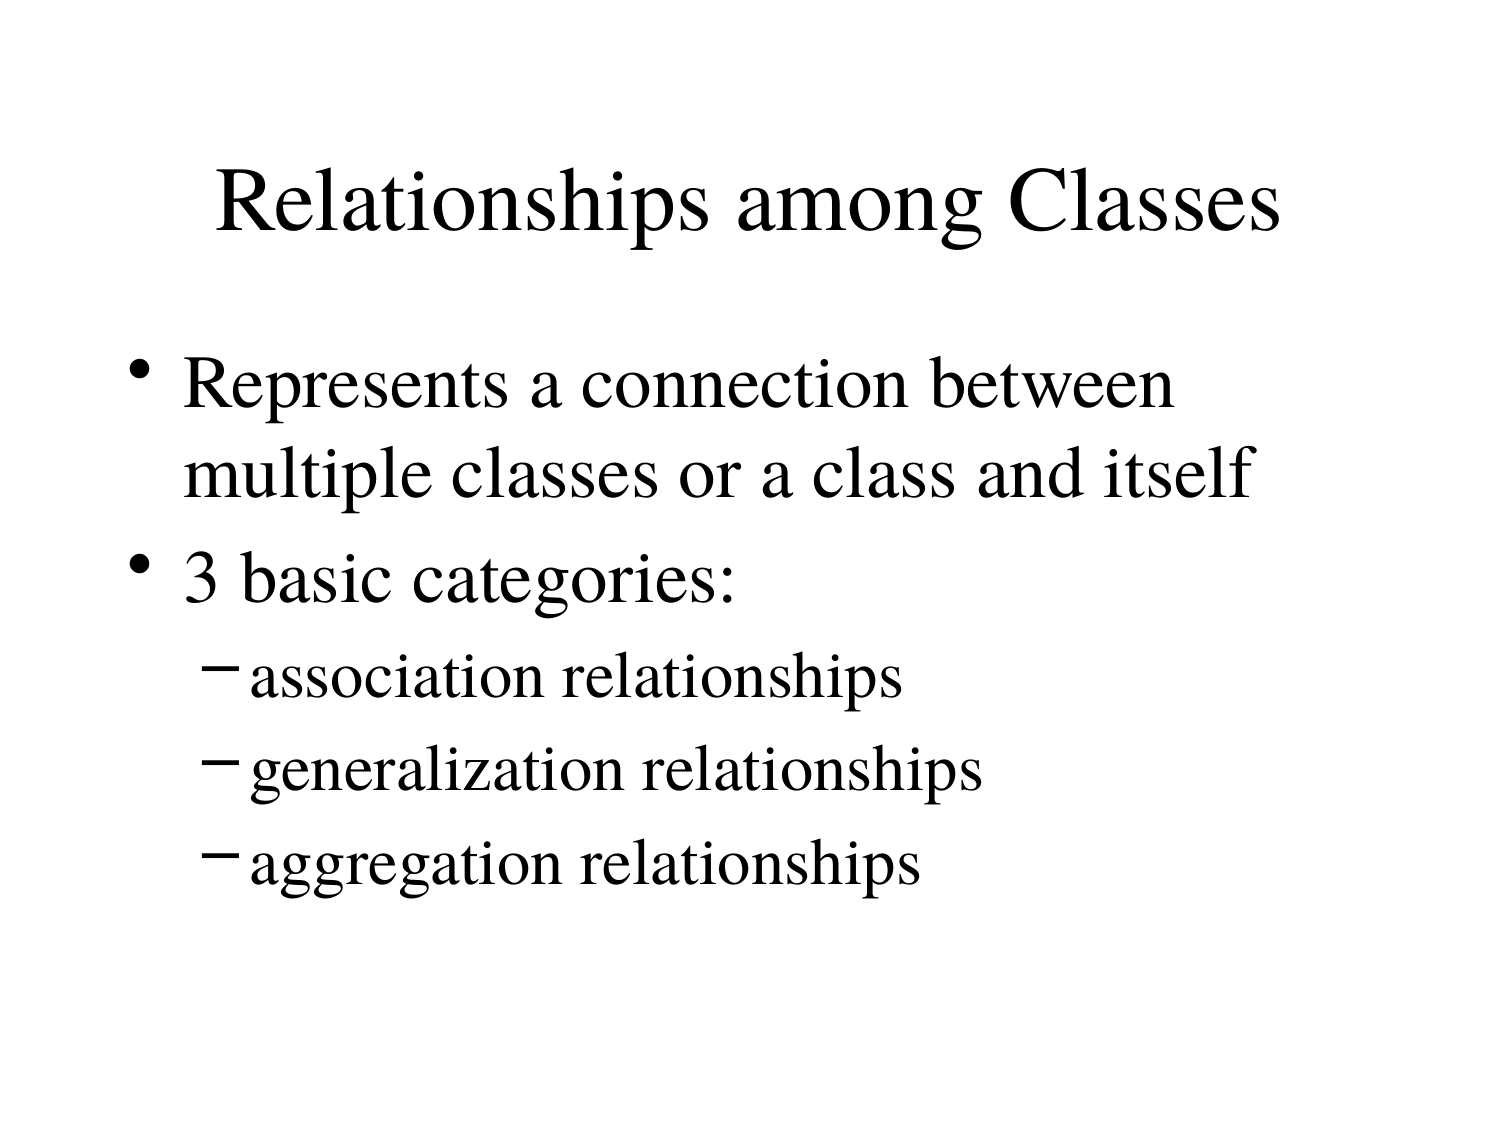

# Relationships among Classes
Represents a connection between multiple classes or a class and itself
3 basic categories:
association relationships
generalization relationships
aggregation relationships